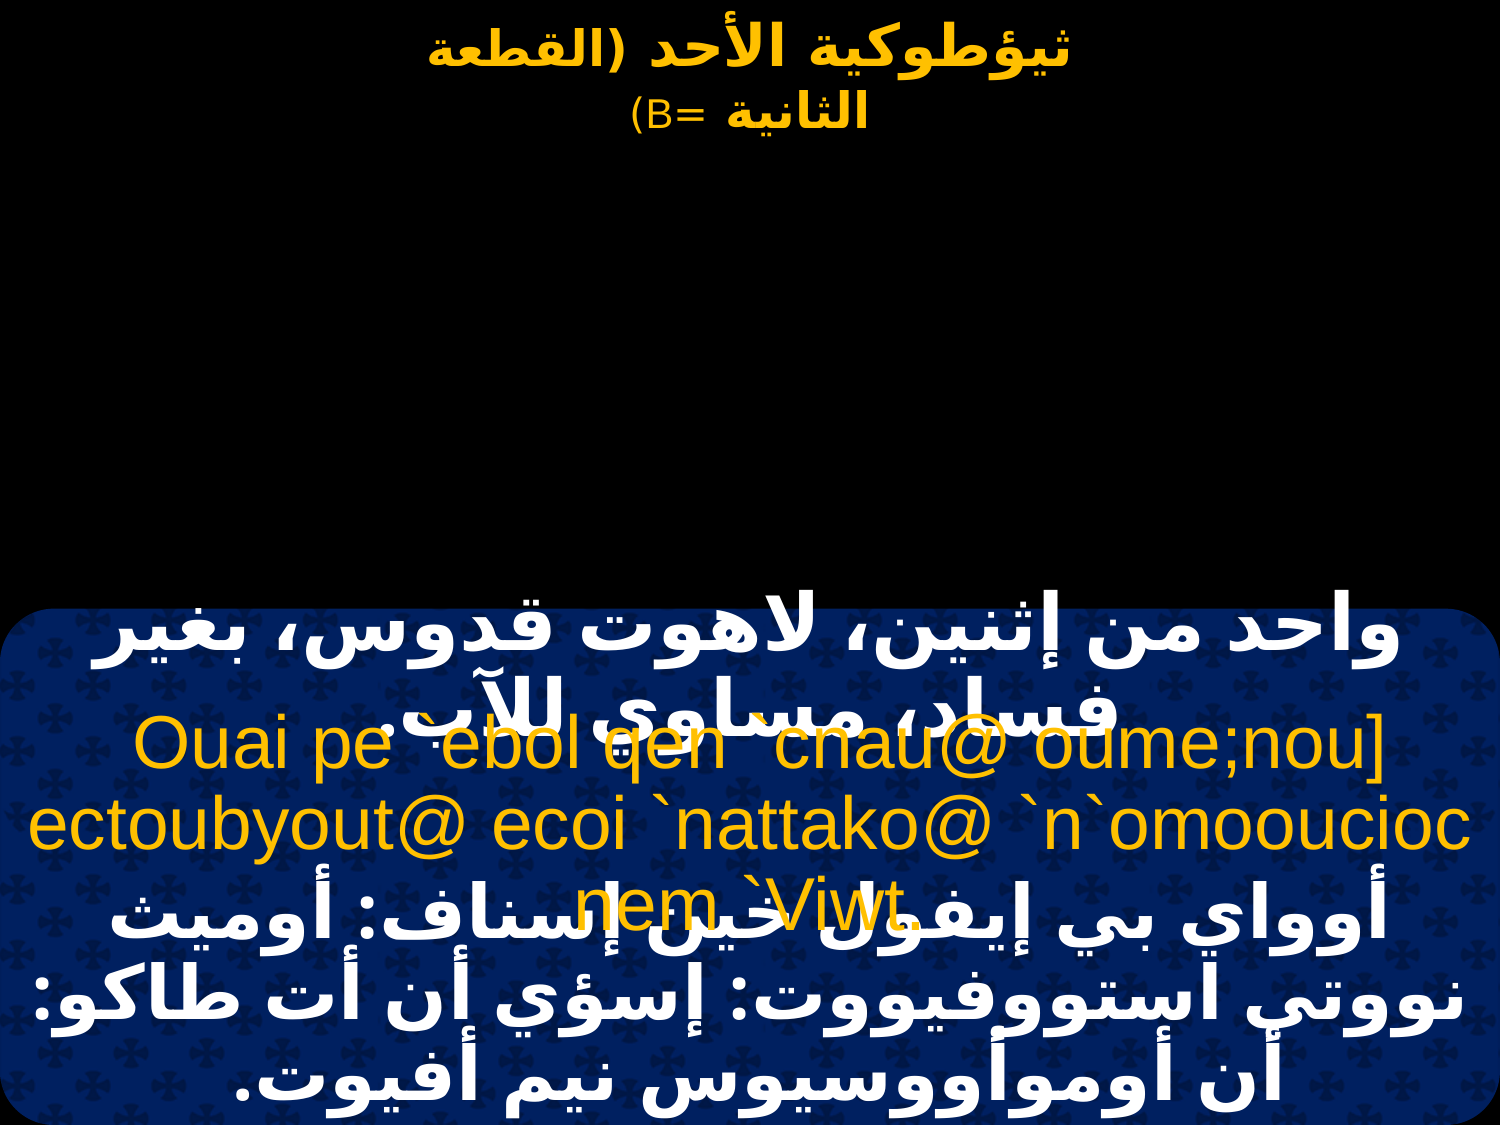

واحد من إثنين، لاهوت قدوس، بغير فساد، مساوي للآب.
 Ouai pe `ebol qen `cnau@ oume;nou] ectoubyout@ ecoi `nattako@ `n`omooucioc nem `Viwt.
أوواي بي إيفول خين إسناف: أوميث نووتي استووفيووت: إسؤي أن أت طاكو: أن أوموأووسيوس نيم أفيوت.